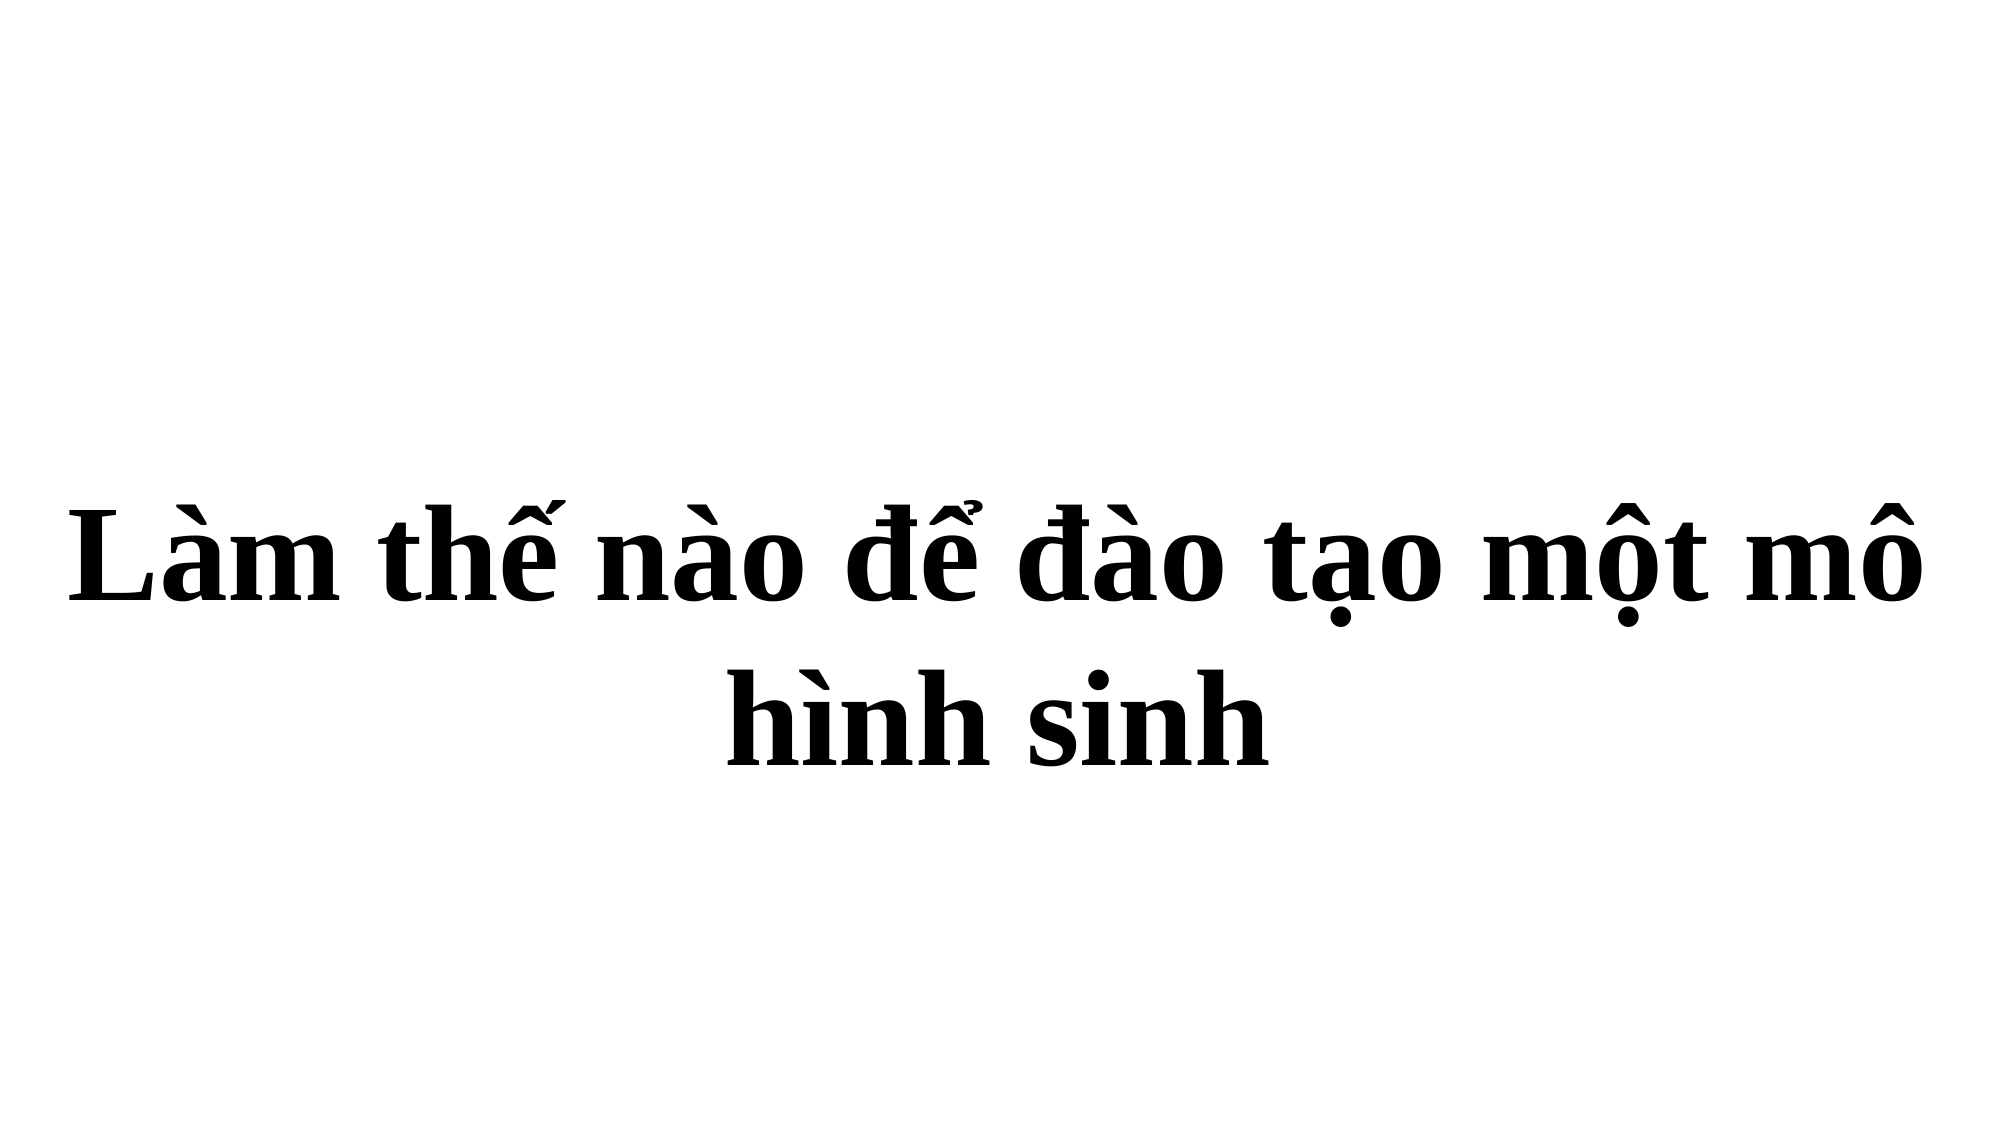

Làm thế nào để đào tạo một mô hình sinh